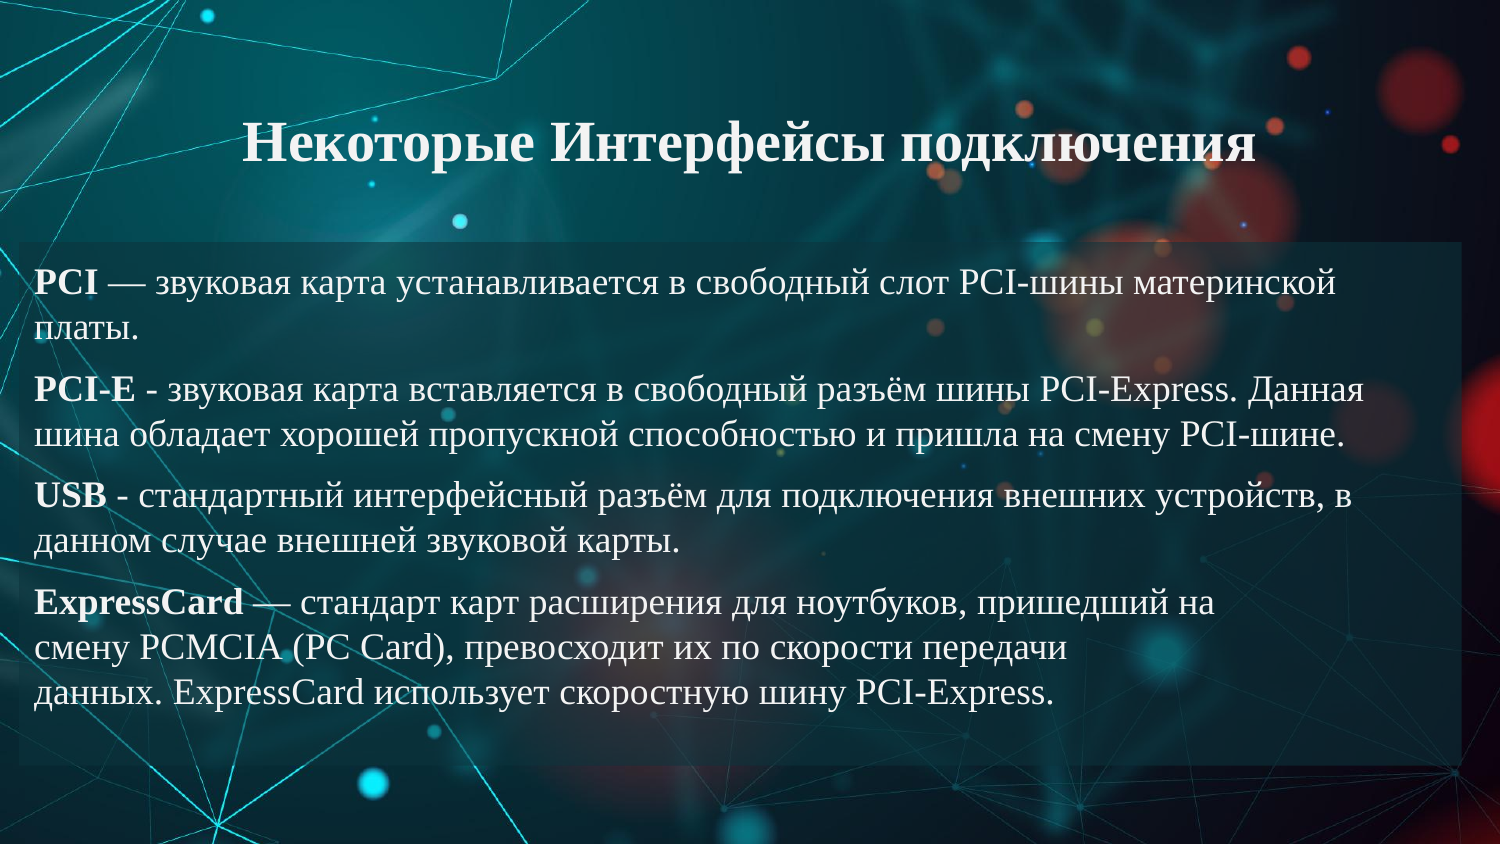

# Некоторые Интерфейсы подключения
PCI — звуковая карта устанавливается в свободный слот PCI-шины материнской платы.
PCI-E - звуковая карта вставляется в свободный разъём шины PCI-Express. Данная шина обладает хорошей пропускной способностью и пришла на смену PCI-шине.
USB - стандартный интерфейсный разъём для подключения внешних устройств, в данном случае внешней звуковой карты.
ExpressCard — стандарт карт расширения для ноутбуков, пришедший на смену PCMCIA (PC Card), превосходит их по скорости передачи данных. ExpressCard использует скоростную шину PCI-Express.